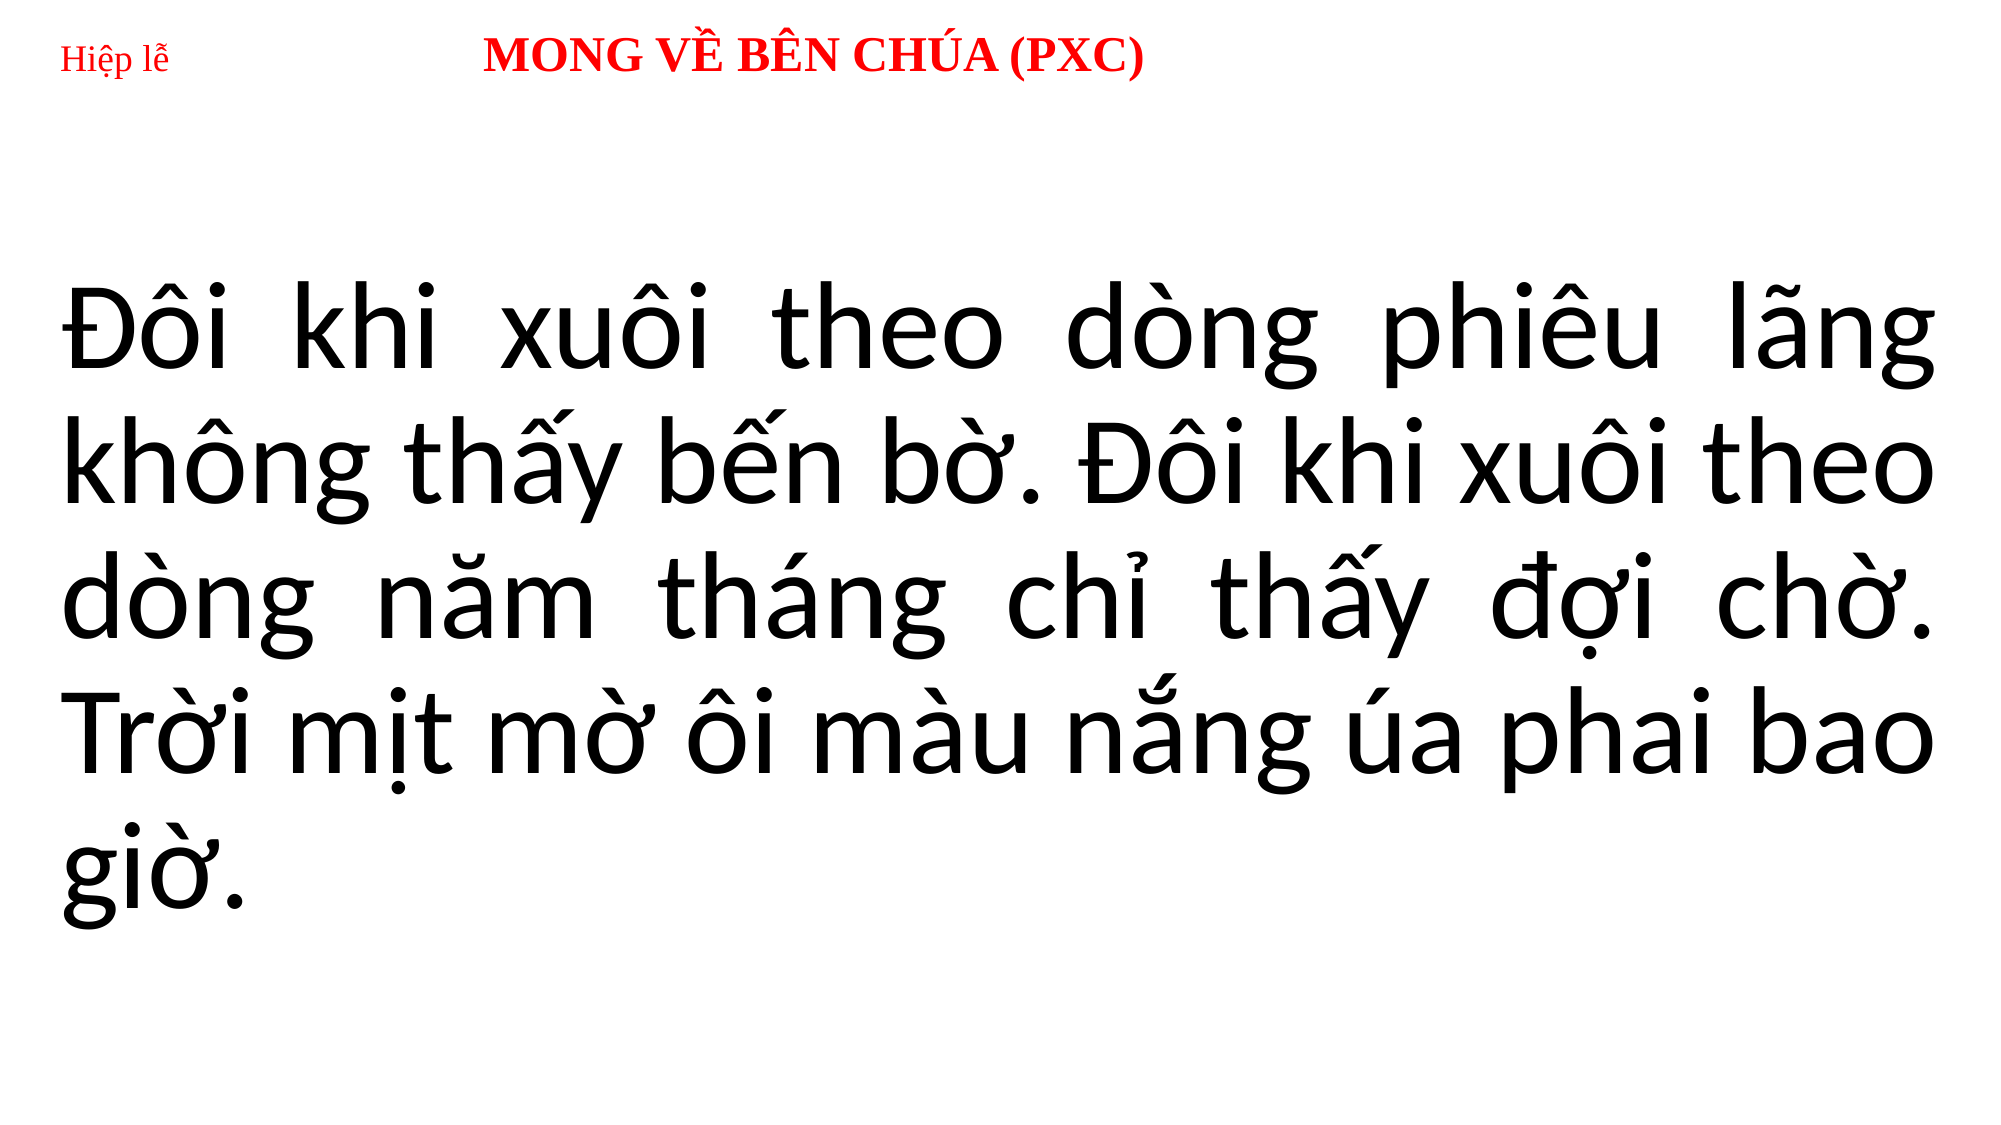

# Hiệp lễ                                 MONG VỀ BÊN CHÚA (PXC)
Đôi khi xuôi theo dòng phiêu lãng không thấy bến bờ. Đôi khi xuôi theo dòng năm tháng chỉ thấy đợi chờ. Trời mịt mờ ôi màu nắng úa phai bao giờ.